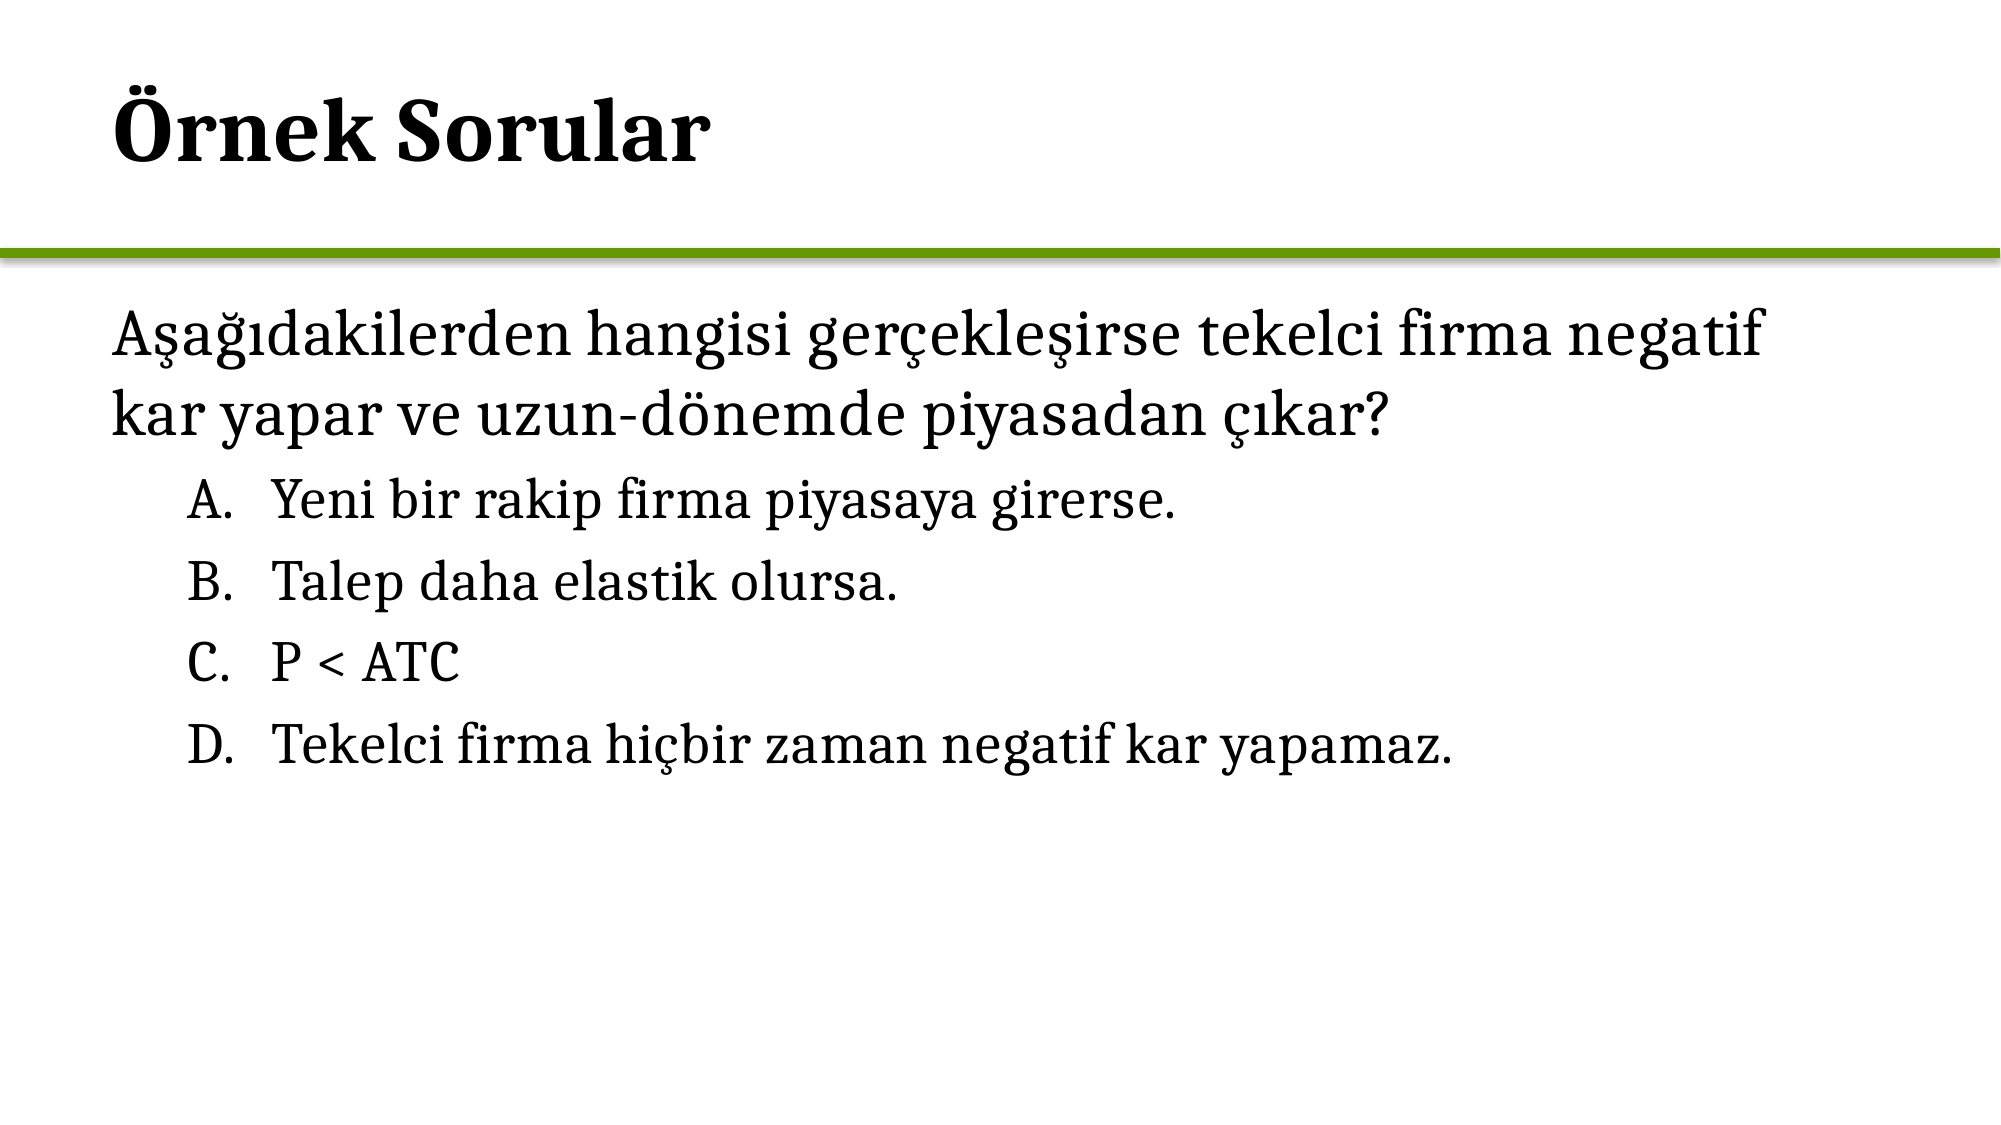

Örnek Sorular
Aşağıdakilerden hangisi gerçekleşirse tekelci firma negatif kar yapar ve uzun-dönemde piyasadan çıkar?
Yeni bir rakip firma piyasaya girerse.
Talep daha elastik olursa.
P < ATC
Tekelci firma hiçbir zaman negatif kar yapamaz.